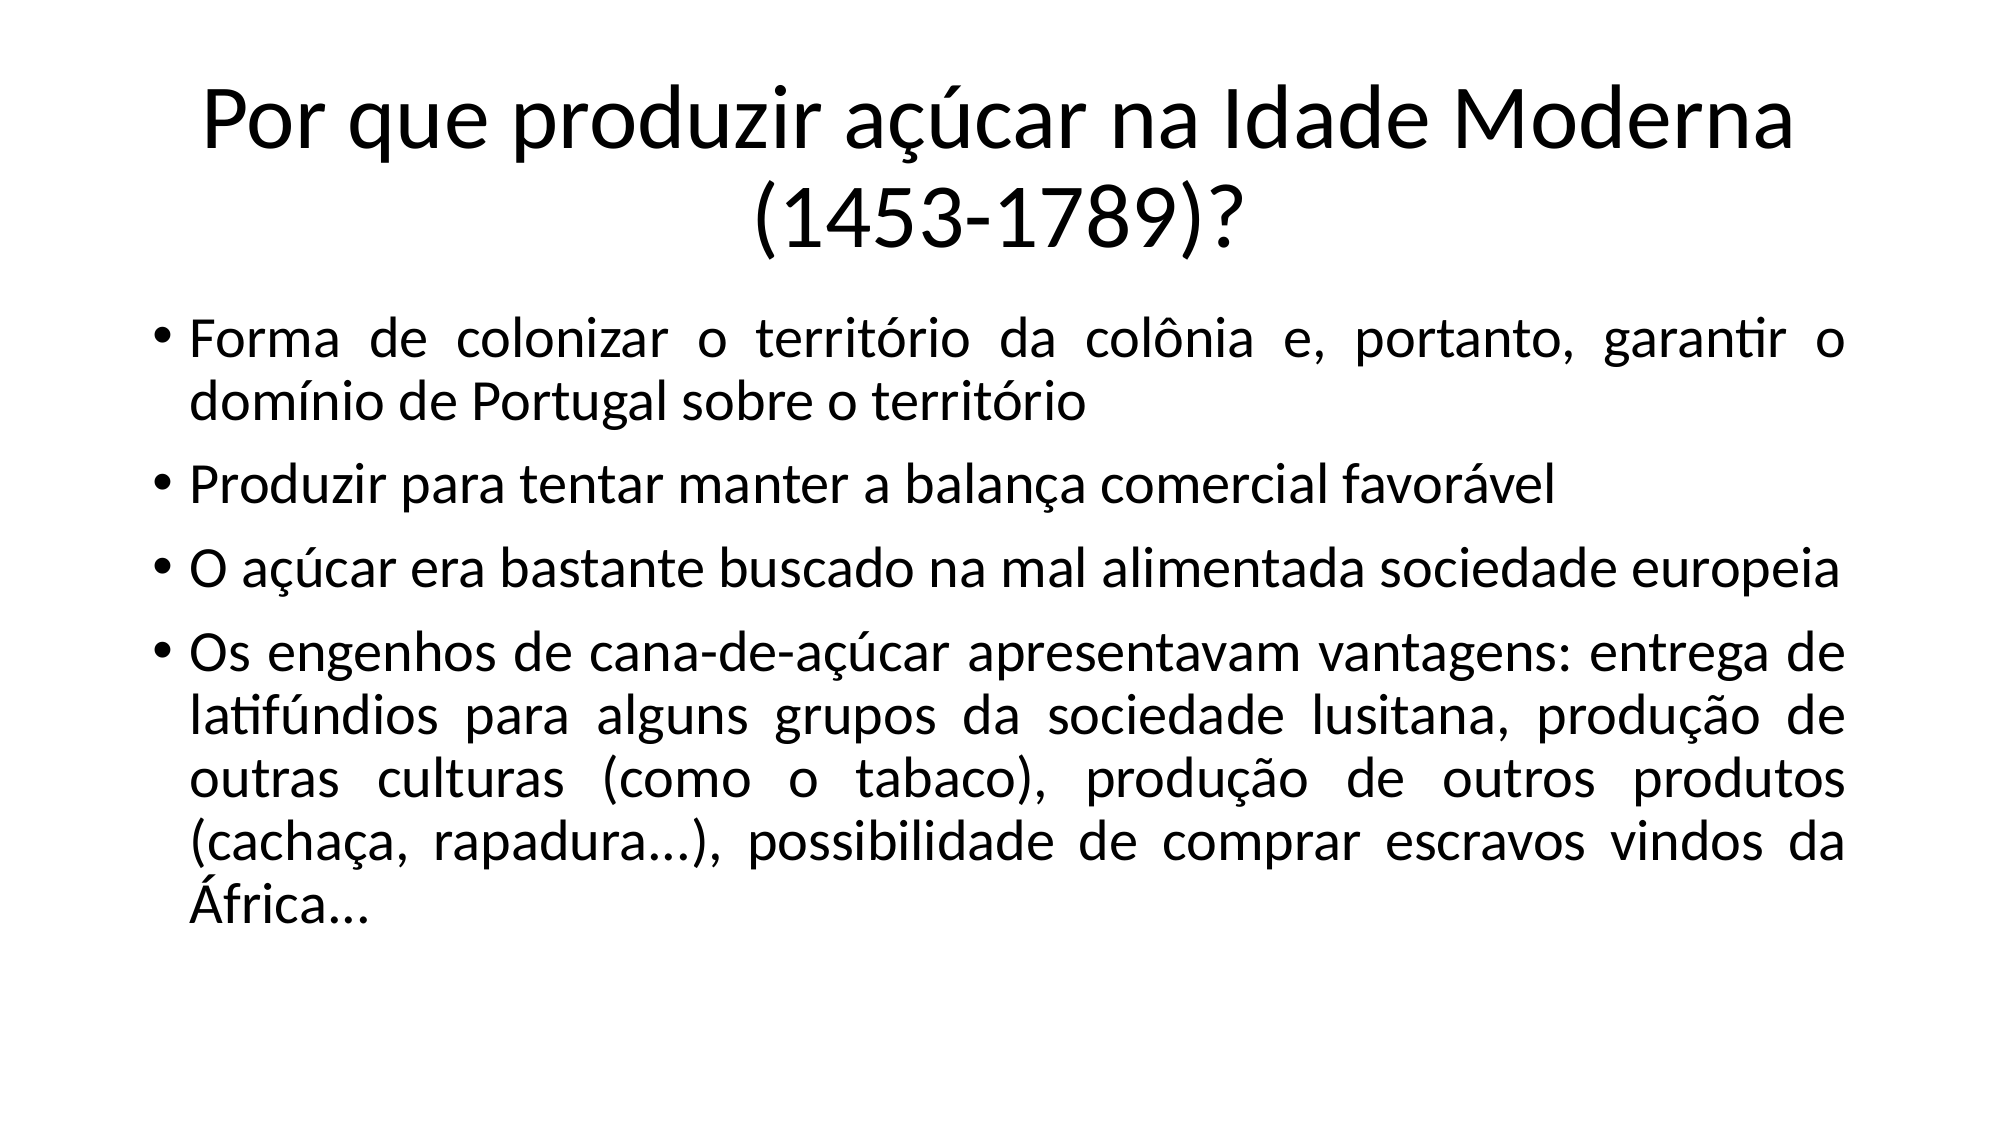

# Por que produzir açúcar na Idade Moderna (1453-1789)?
Forma de colonizar o território da colônia e, portanto, garantir o domínio de Portugal sobre o território
Produzir para tentar manter a balança comercial favorável
O açúcar era bastante buscado na mal alimentada sociedade europeia
Os engenhos de cana-de-açúcar apresentavam vantagens: entrega de latifúndios para alguns grupos da sociedade lusitana, produção de outras culturas (como o tabaco), produção de outros produtos (cachaça, rapadura...), possibilidade de comprar escravos vindos da África...